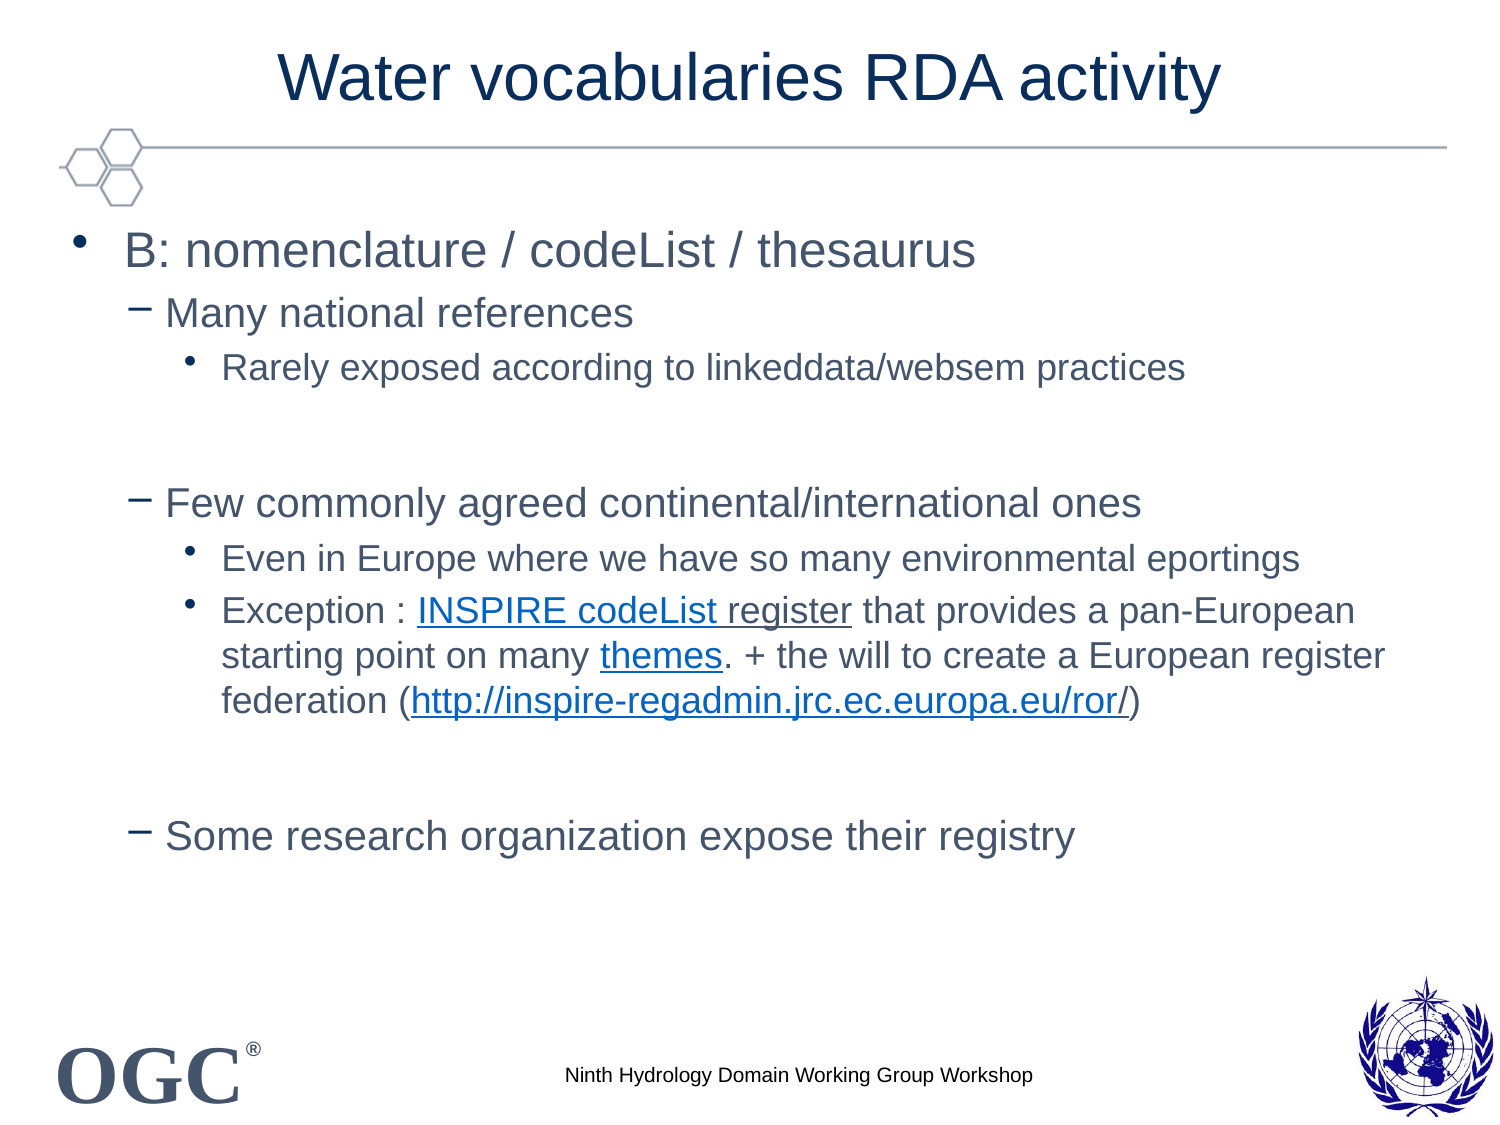

# Water vocabularies RDA activity
 B: nomenclature / codeList / thesaurus
Many national references
Rarely exposed according to linkeddata/websem practices

Few commonly agreed continental/international ones
Even in Europe where we have so many environmental eportings
Exception : INSPIRE codeList register that provides a pan-European starting point on many themes. + the will to create a European register federation (http://inspire-regadmin.jrc.ec.europa.eu/ror/)

Some research organization expose their registry
Ninth Hydrology Domain Working Group Workshop